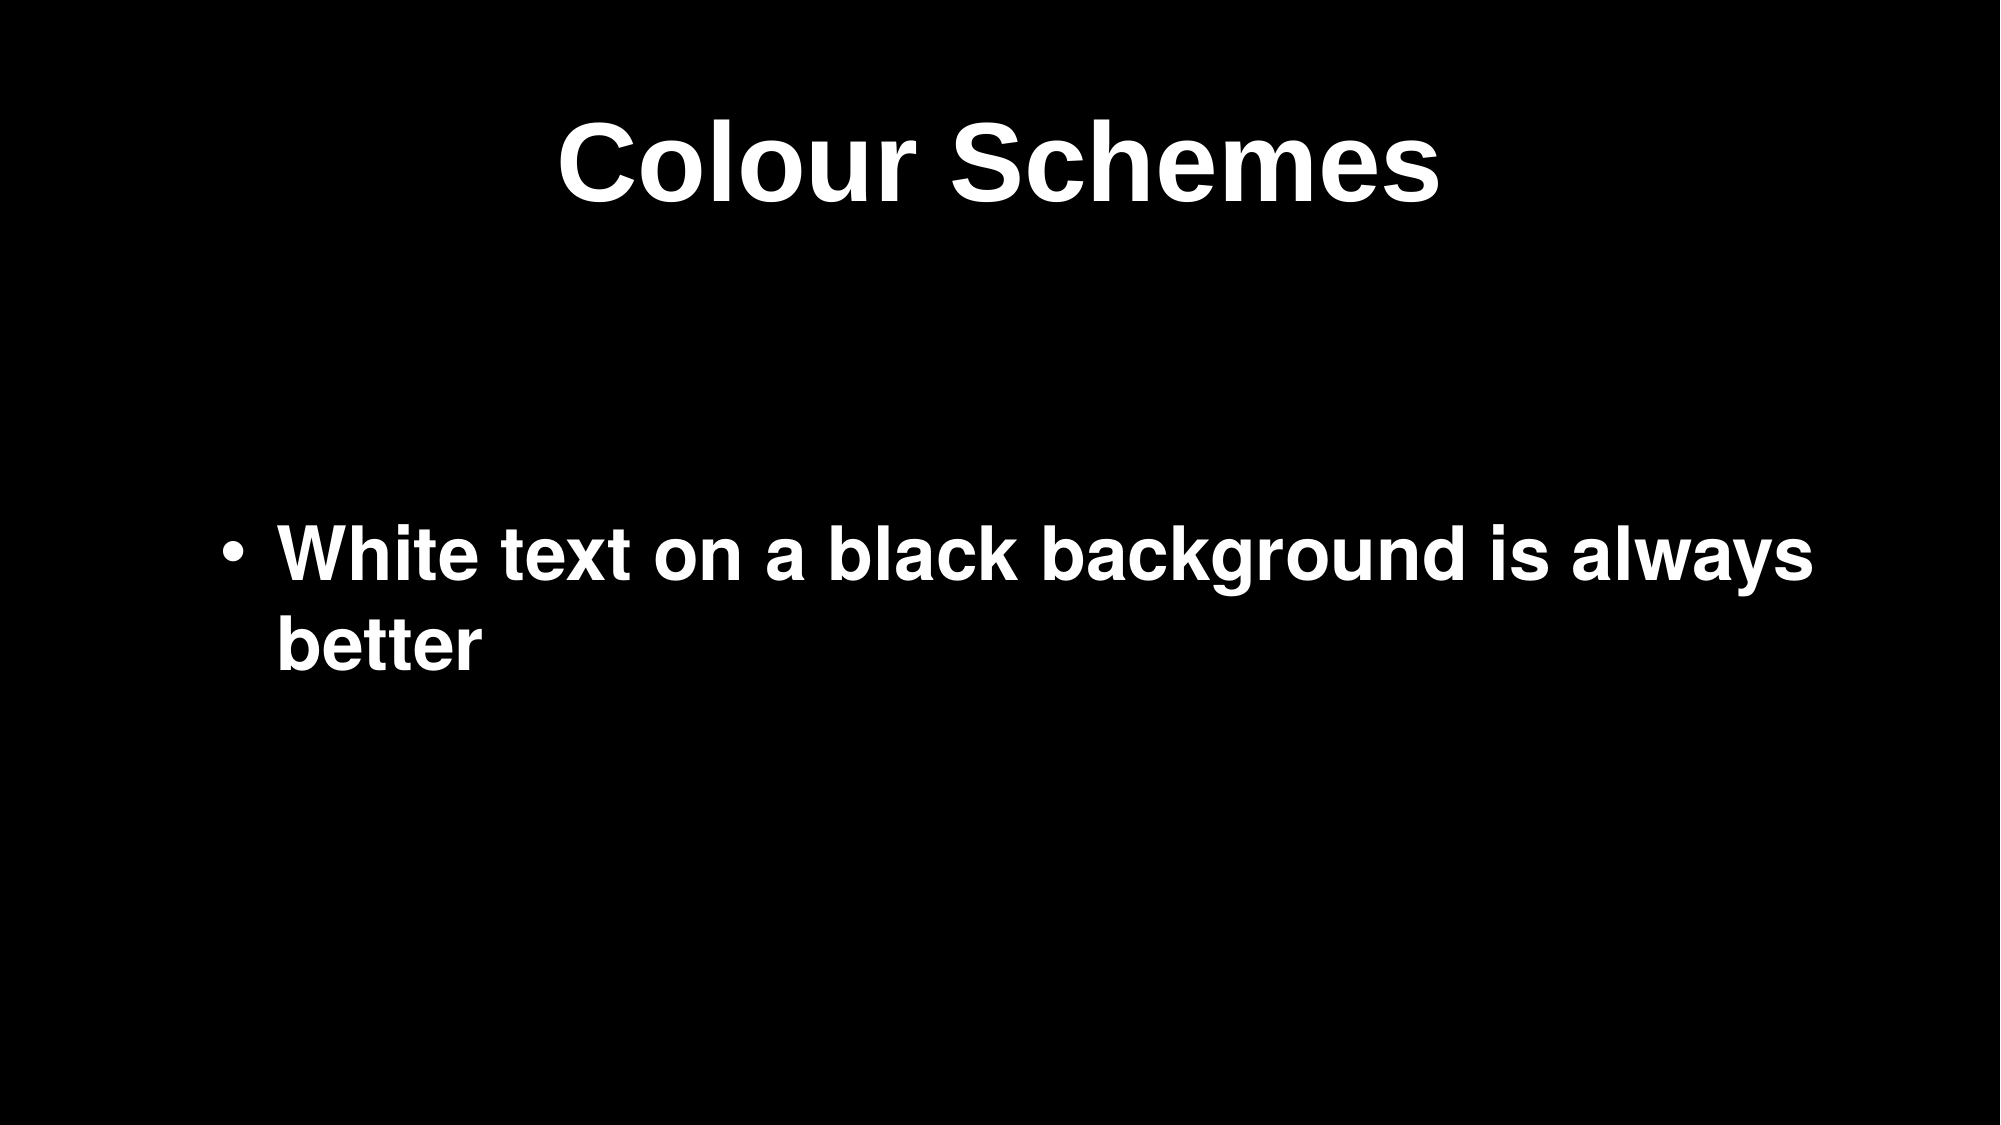

Colour Schemes

White text on a black background is always better